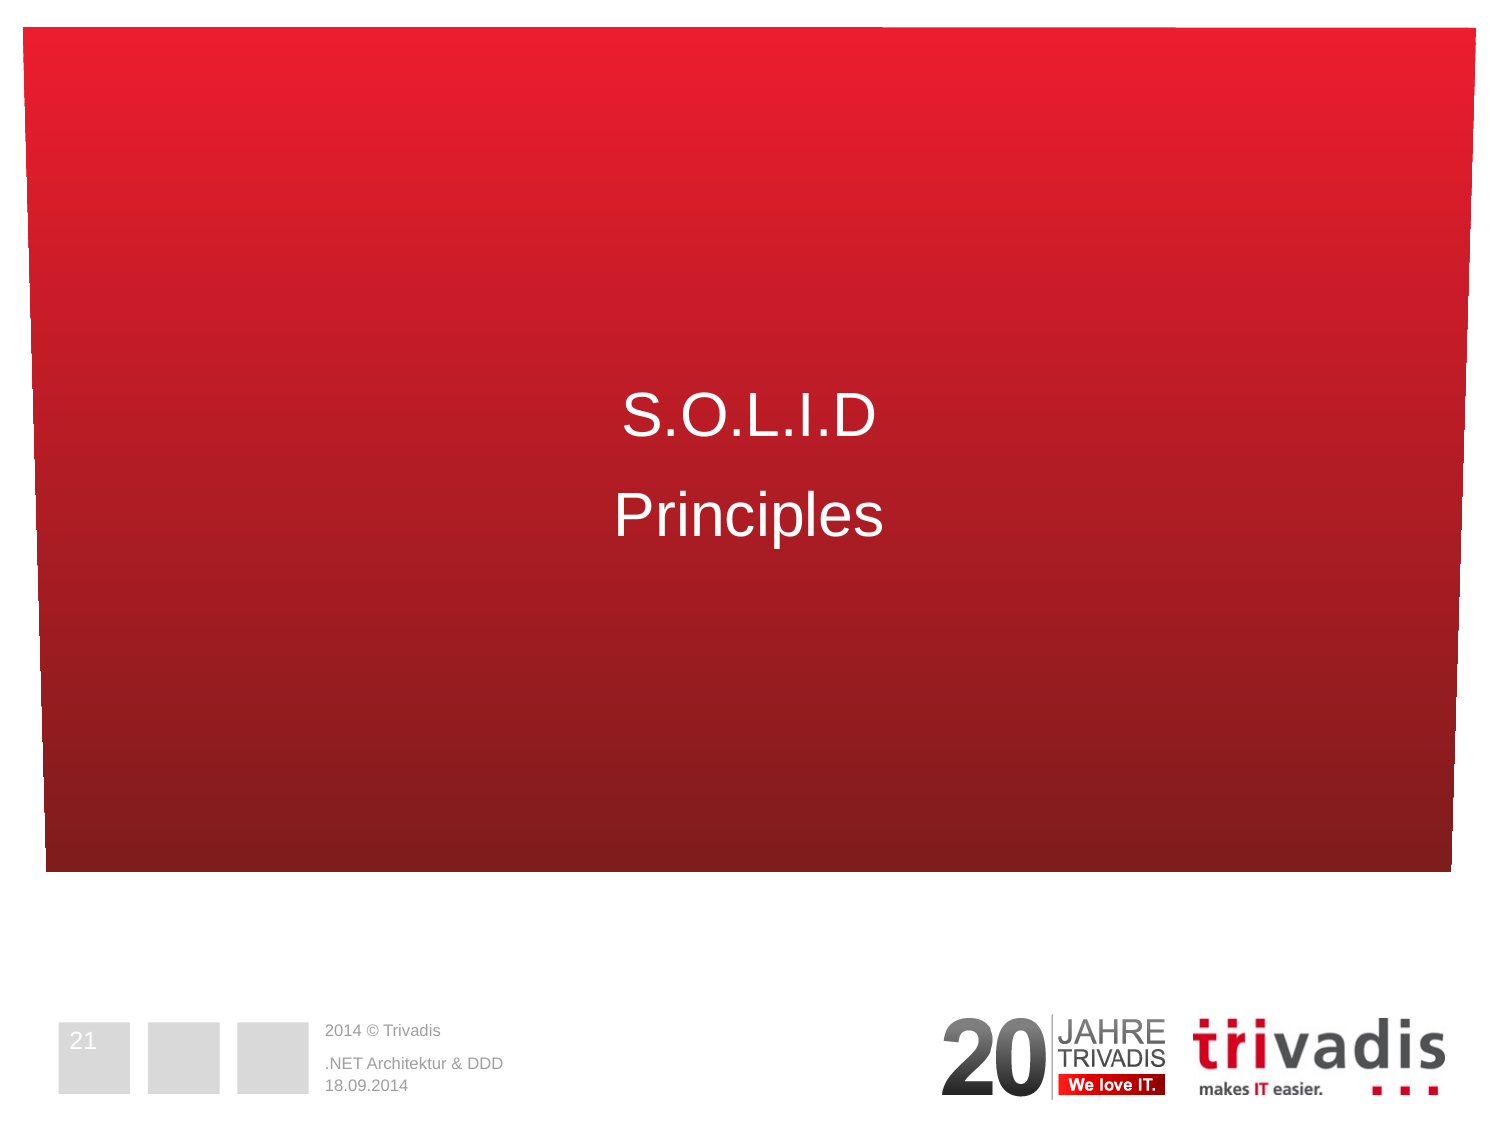

S.O.L.I.D
Principles
21
.NET Architektur & DDD
18.09.2014